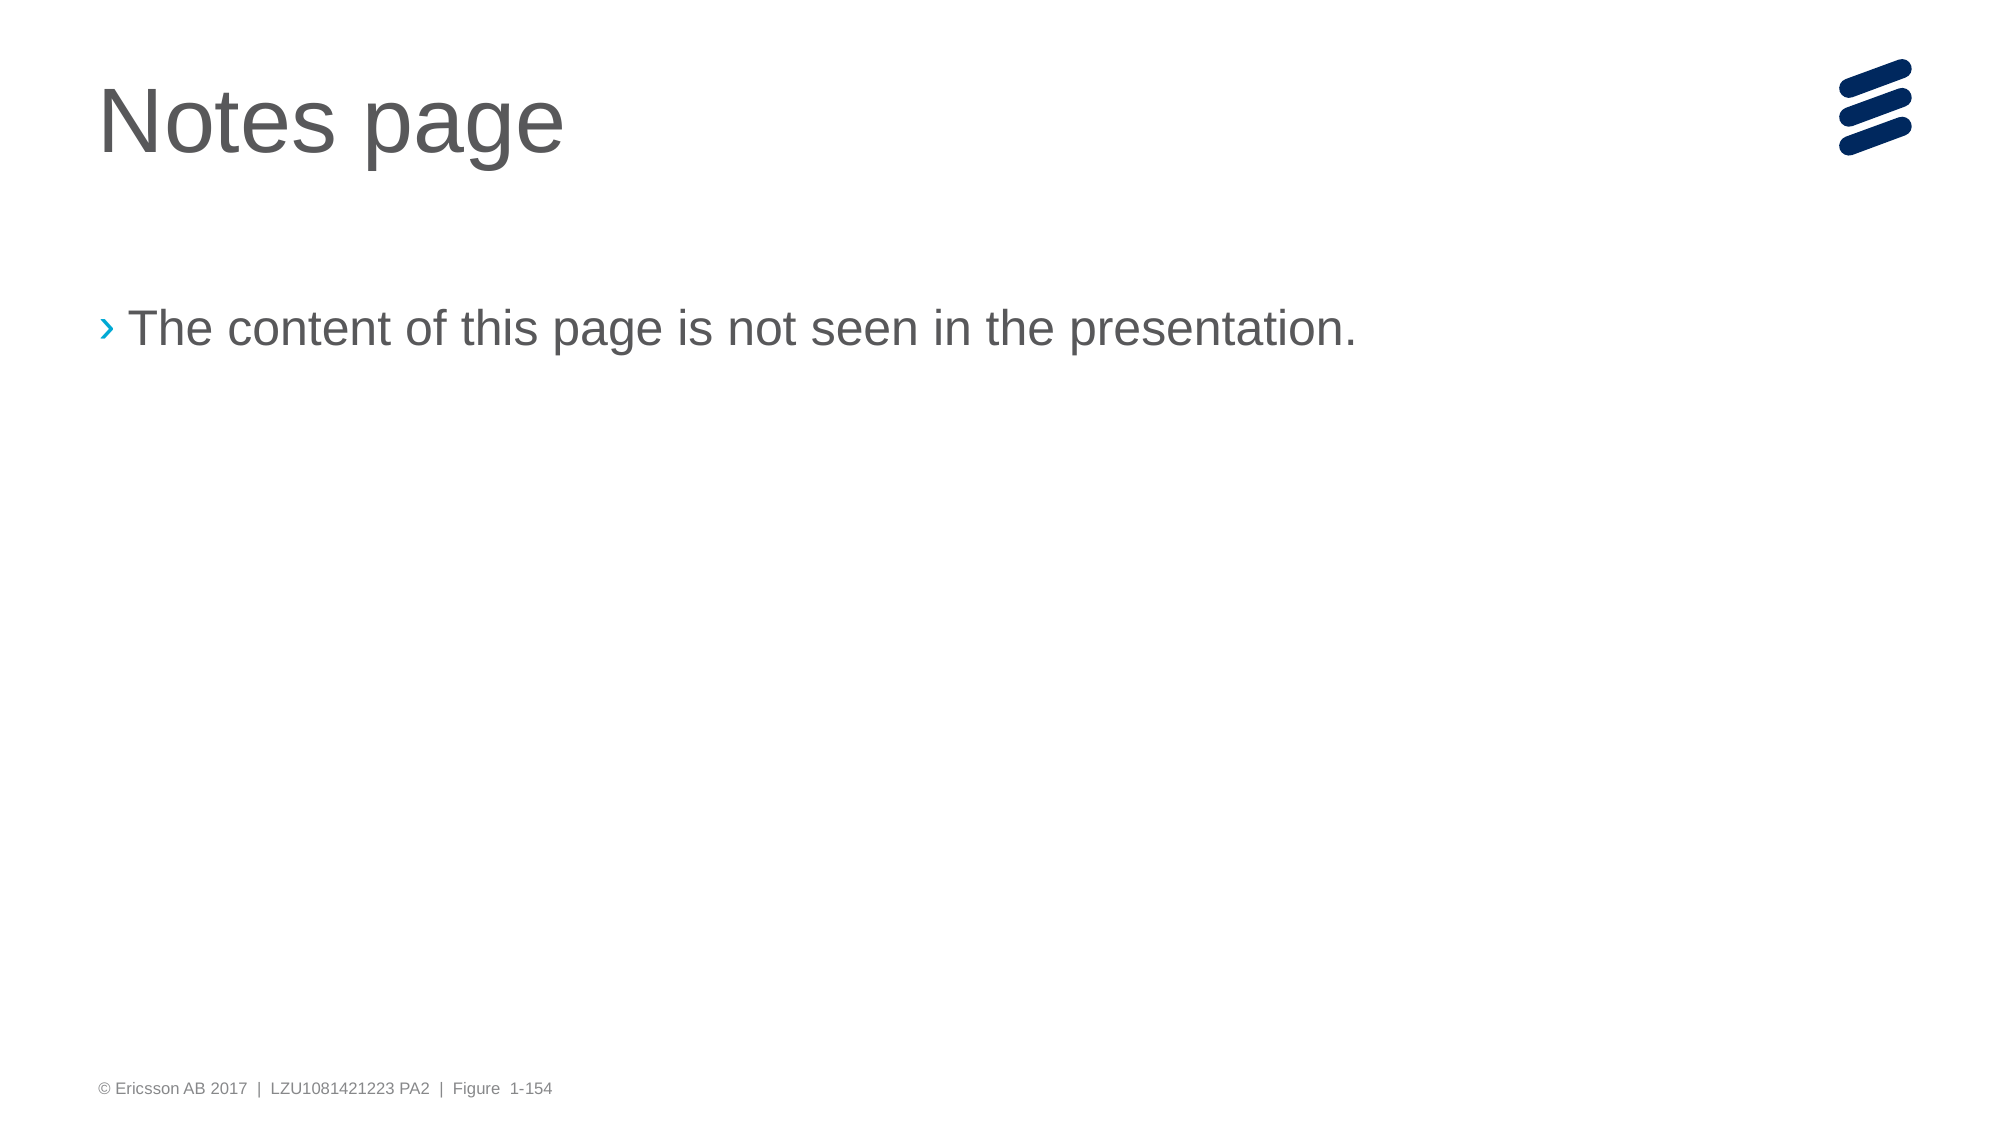

# Notes page
The content of this page is not seen in the presentation.